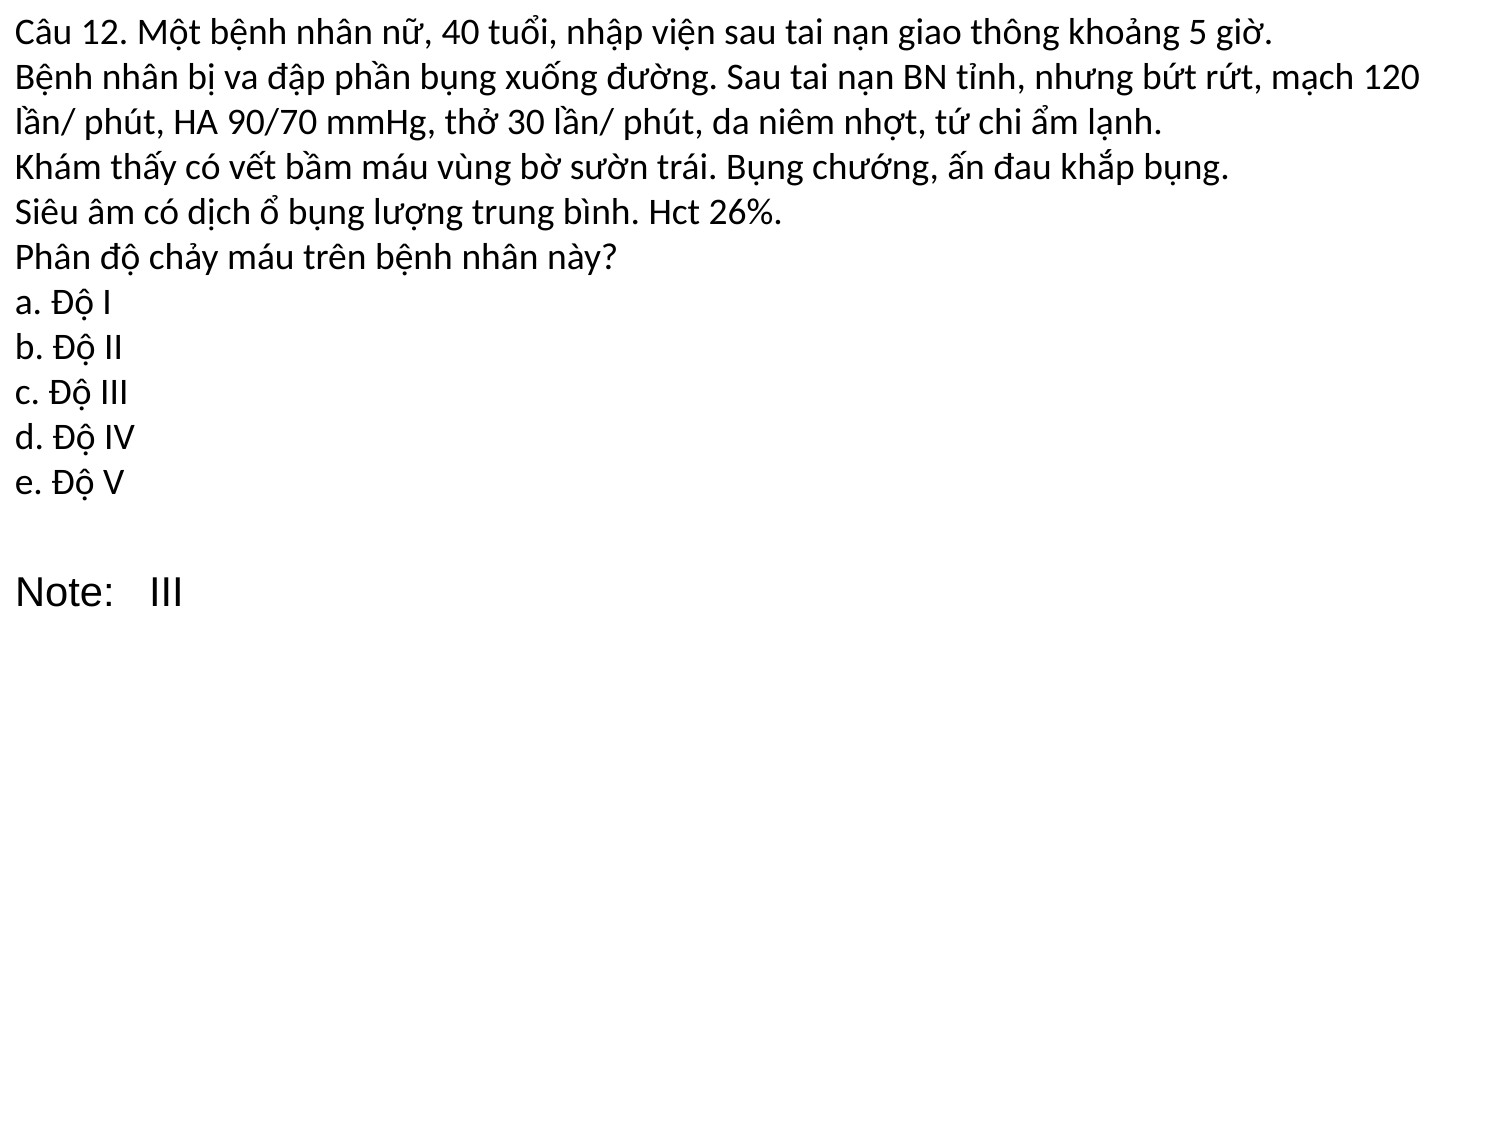

Câu 12. Một bệnh nhân nữ, 40 tuổi, nhập viện sau tai nạn giao thông khoảng 5 giờ.
Bệnh nhân bị va đập phần bụng xuống đường. Sau tai nạn BN tỉnh, nhưng bứt rứt, mạch 120 lần/ phút, HA 90/70 mmHg, thở 30 lần/ phút, da niêm nhợt, tứ chi ẩm lạnh.
Khám thấy có vết bầm máu vùng bờ sườn trái. Bụng chướng, ấn đau khắp bụng.
Siêu âm có dịch ổ bụng lượng trung bình. Hct 26%.
Phân độ chảy máu trên bệnh nhân này?
a. Độ I
b. Độ II
c. Độ III
d. Độ IV
e. Độ V
Note:   III